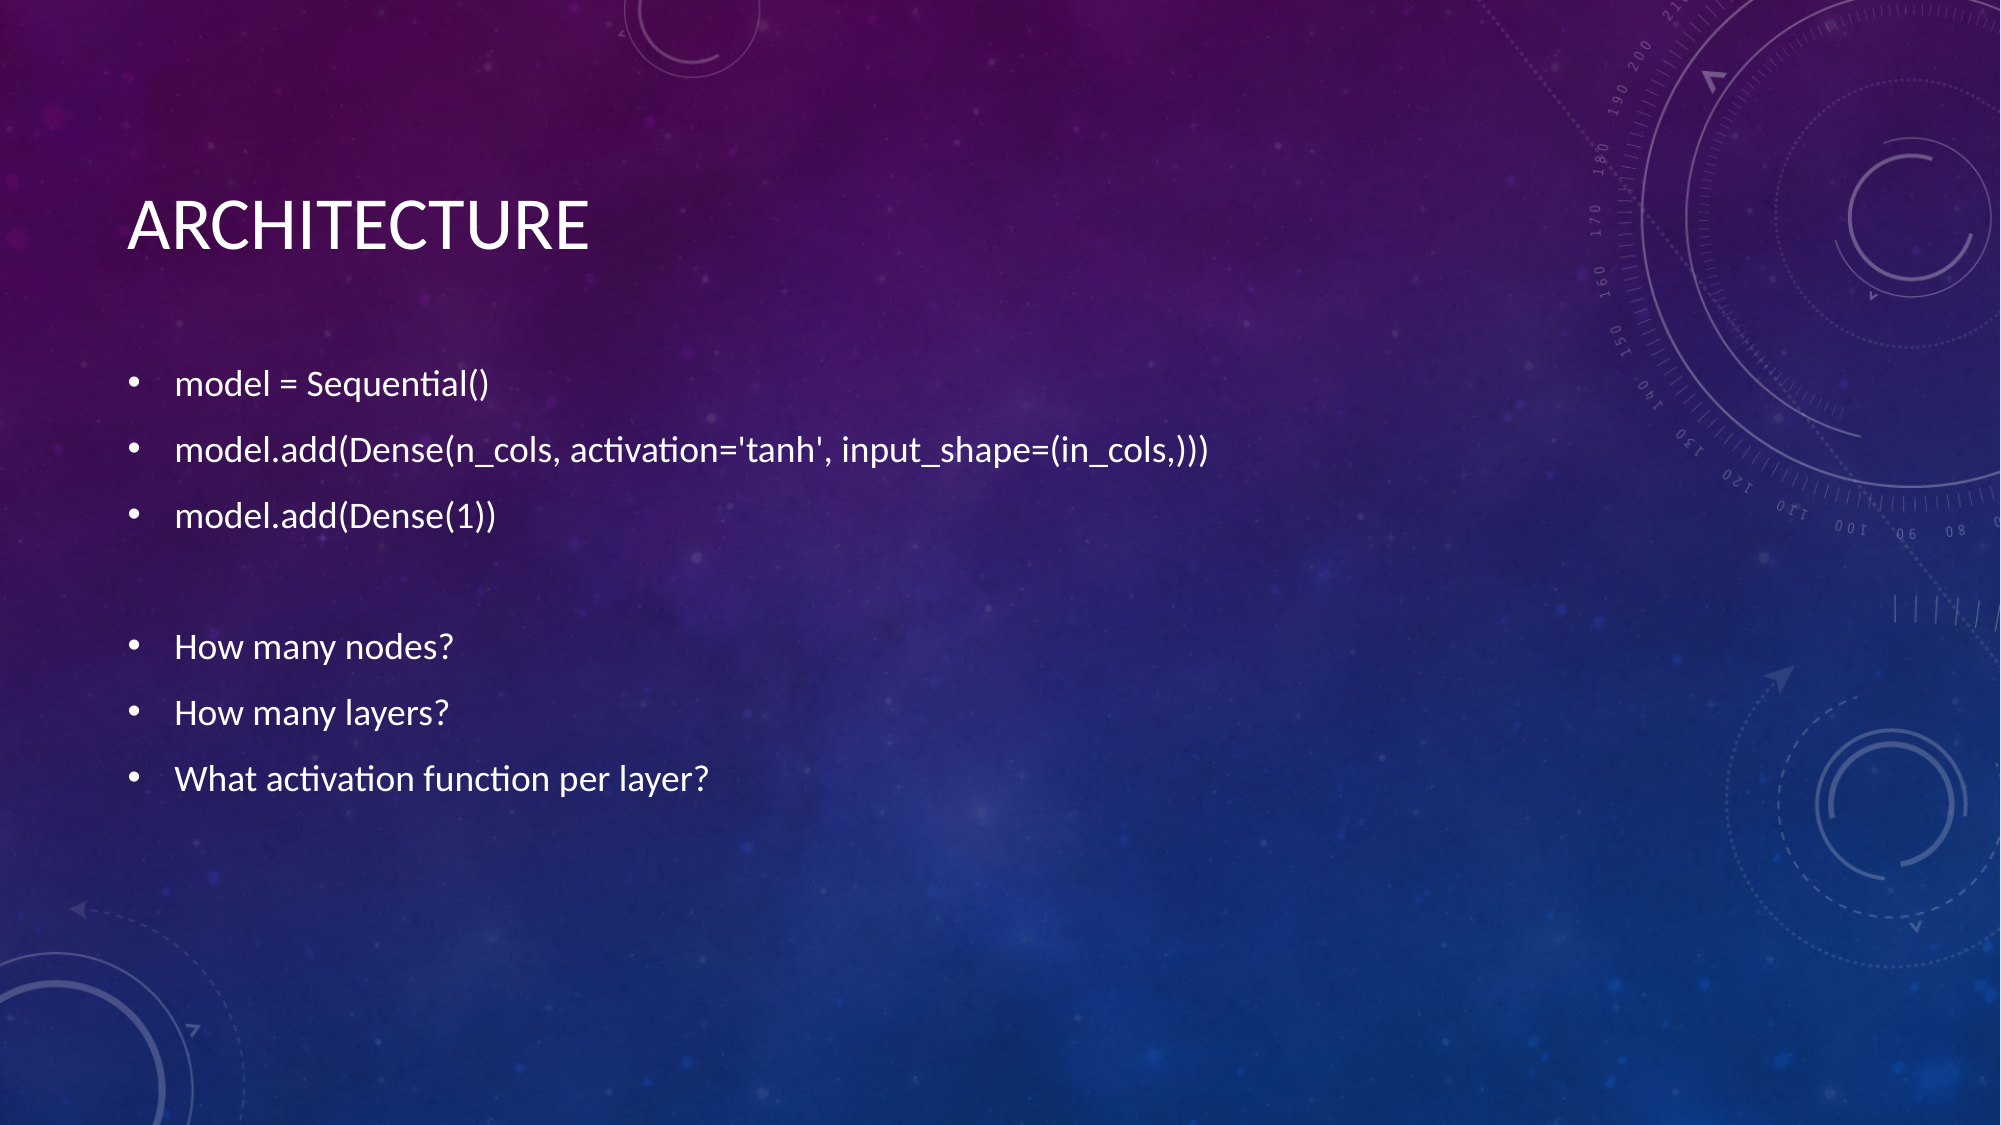

# Architecture
model = Sequential()
model.add(Dense(n_cols, activation='tanh', input_shape=(in_cols,)))
model.add(Dense(1))

How many nodes?
How many layers?
What activation function per layer?